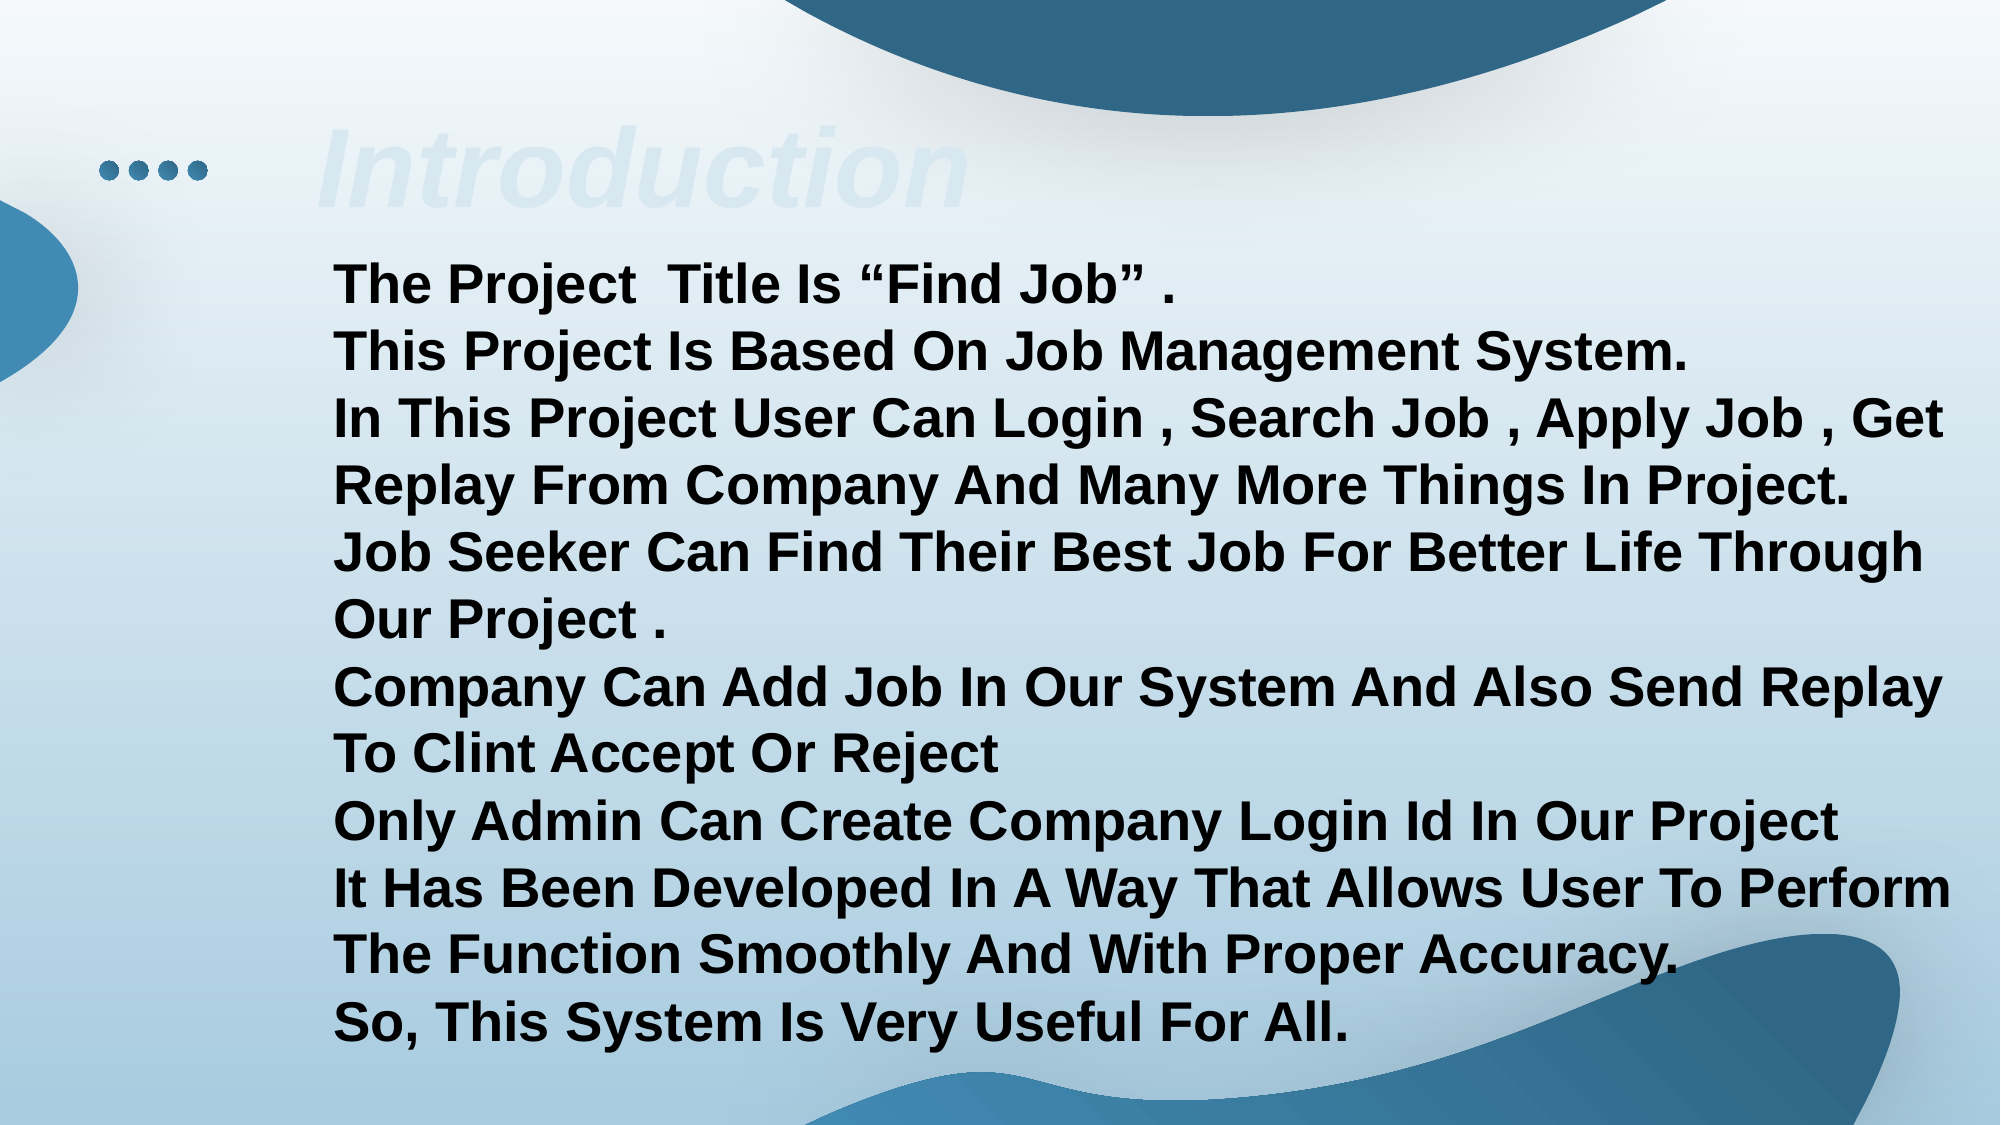

# The Project  Title Is “Find Job” . This Project Is Based On Job Management System. In This Project User Can Login , Search Job , Apply Job , Get Replay From Company And Many More Things In Project. Job Seeker Can Find Their Best Job For Better Life Through Our Project . Company Can Add Job In Our System And Also Send Replay To Clint Accept Or Reject Only Admin Can Create Company Login Id In Our Project It Has Been Developed In A Way That Allows User To Perform The Function Smoothly And With Proper Accuracy. So, This System Is Very Useful For All.
Introduction